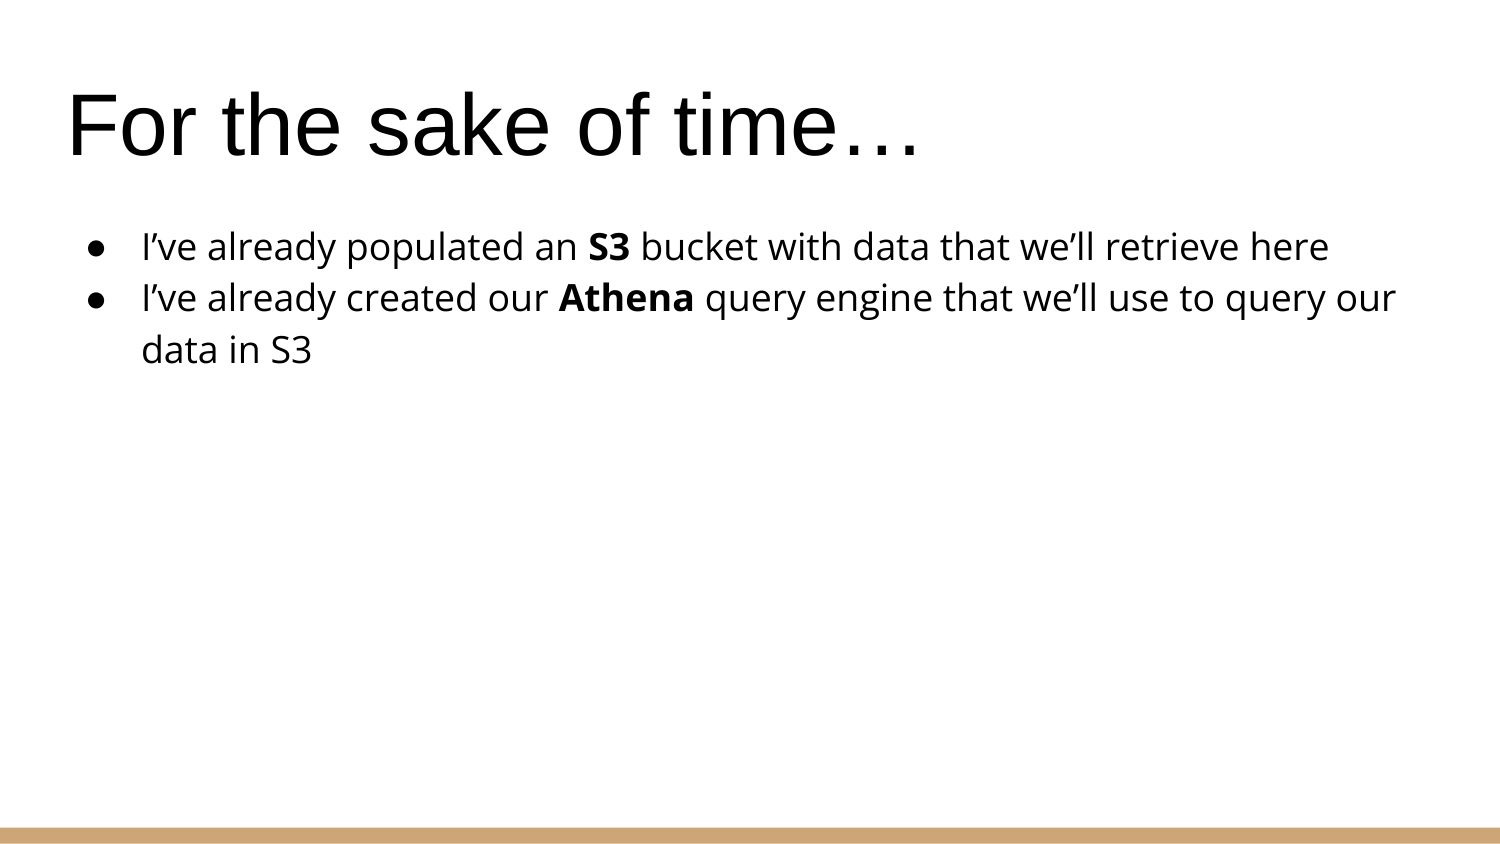

# For the sake of time…
I’ve already populated an S3 bucket with data that we’ll retrieve here
I’ve already created our Athena query engine that we’ll use to query our data in S3